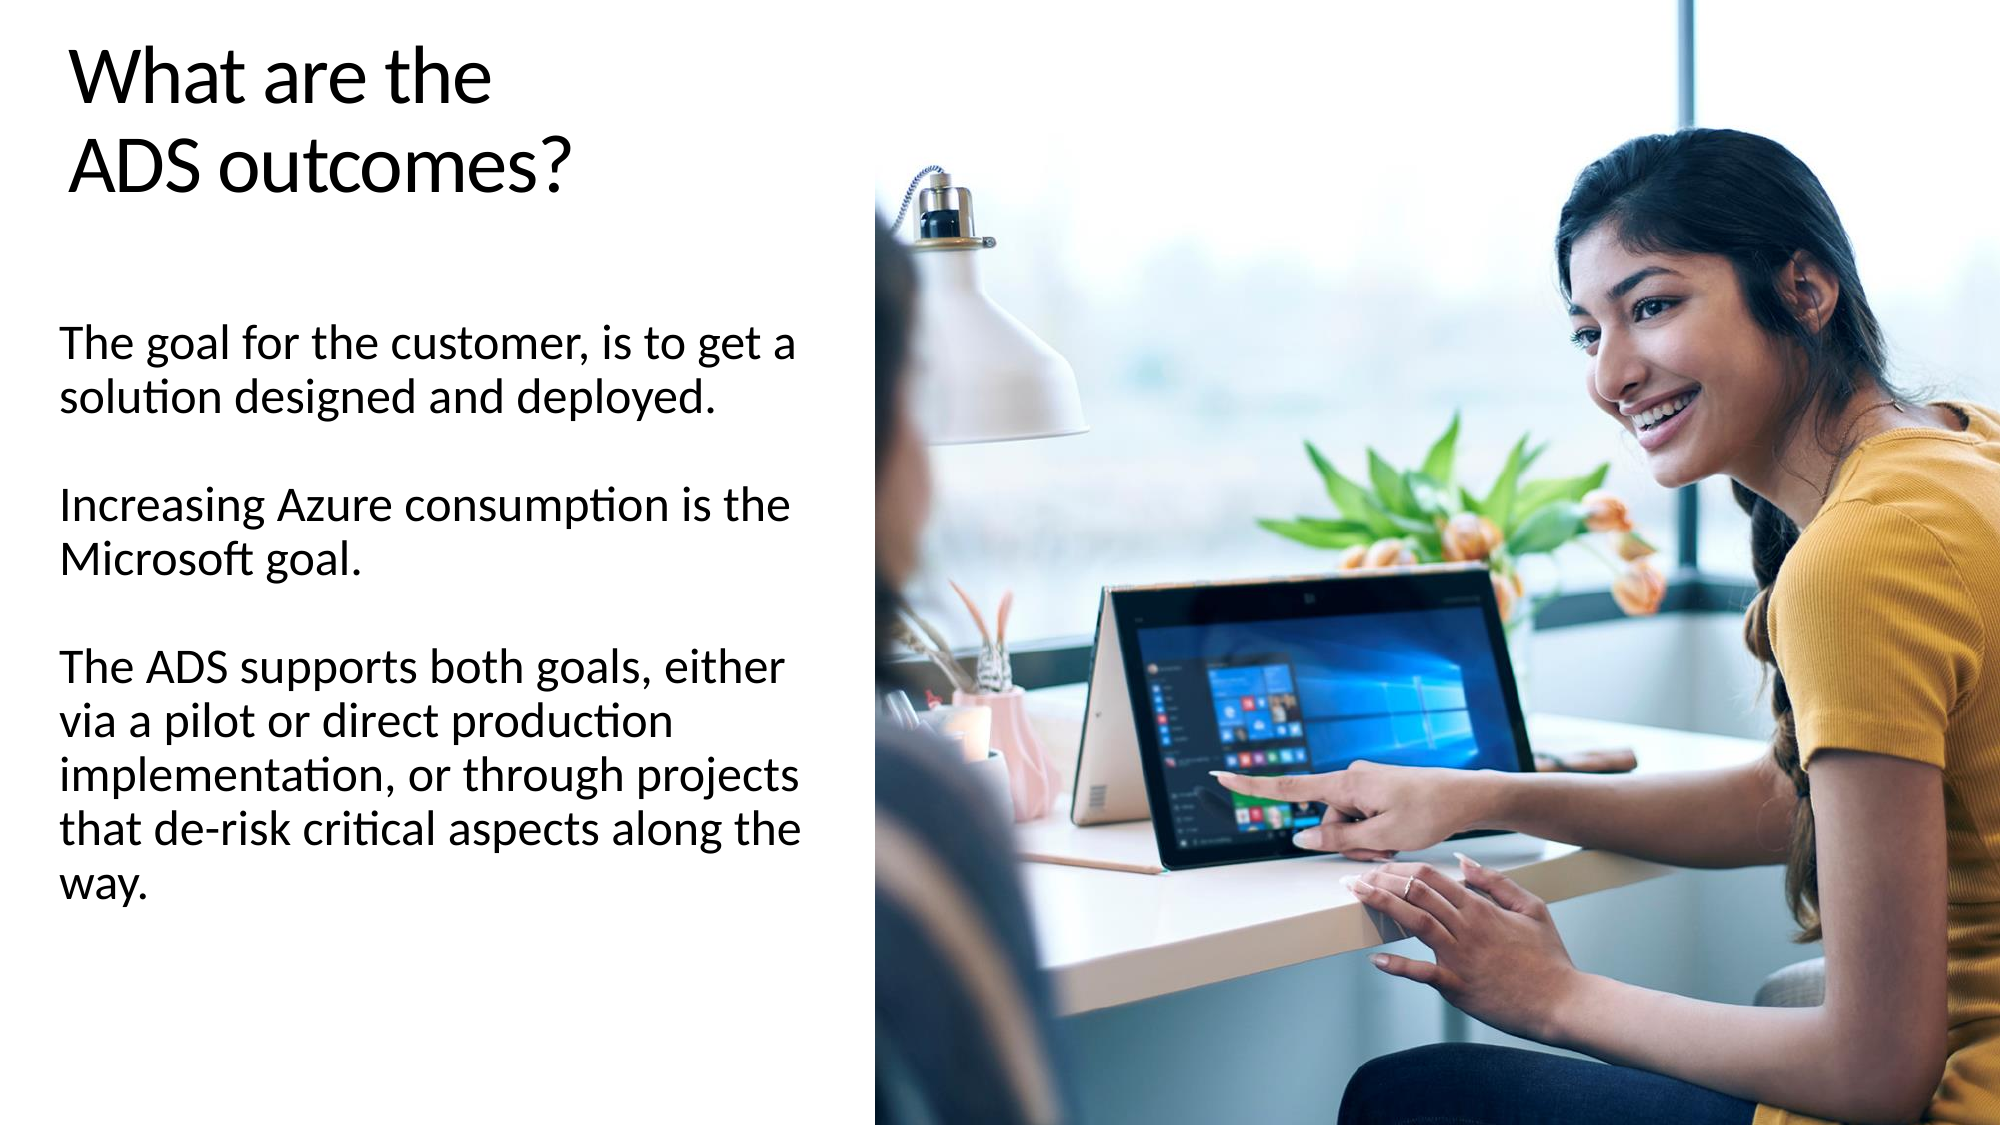

What are the
ADS outcomes?
# The goal for the customer, is to get a solution designed and deployed. Increasing Azure consumption is the Microsoft goal. The ADS supports both goals, either via a pilot or direct production implementation, or through projects that de-risk critical aspects along the way.